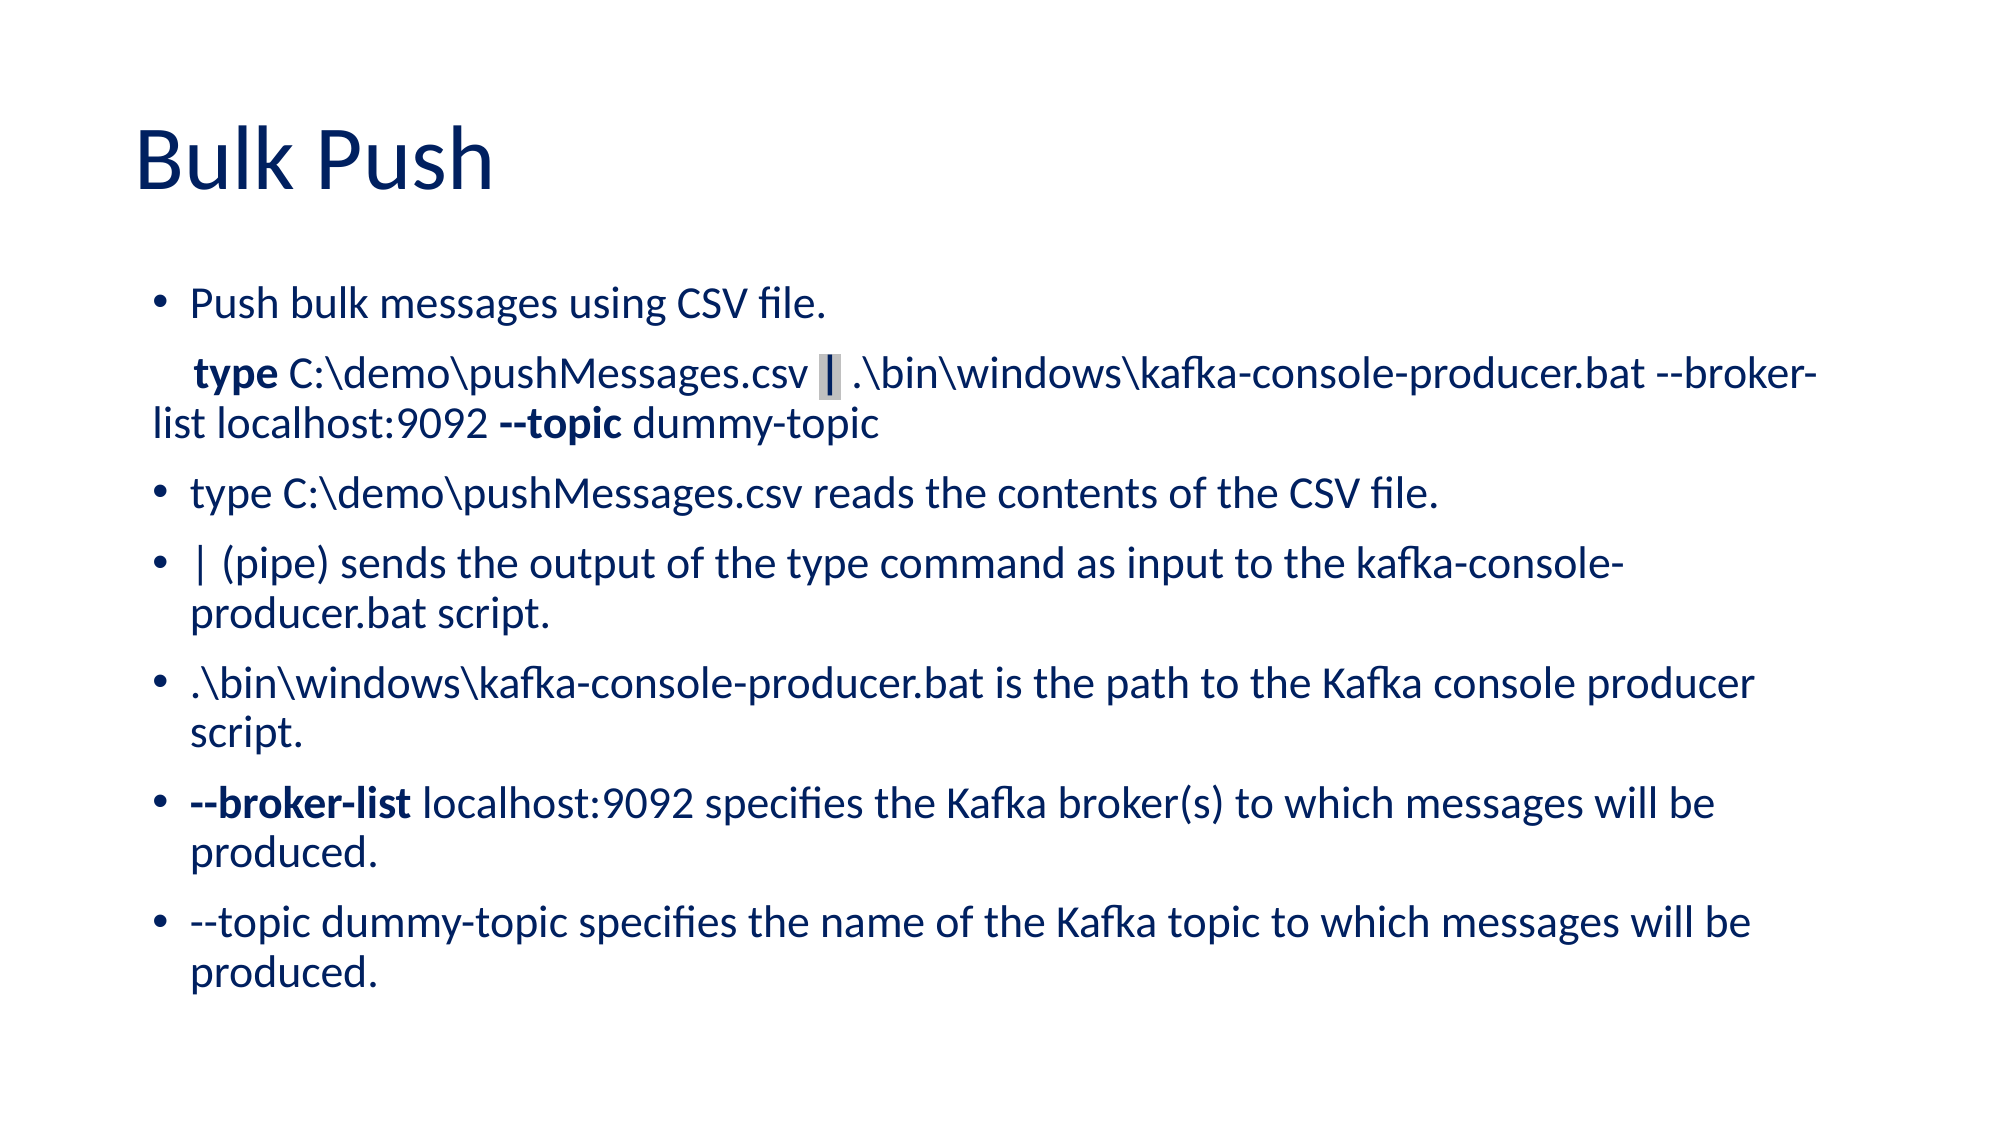

# Bulk Push
Push bulk messages using CSV file.
    type C:\demo\pushMessages.csv | .\bin\windows\kafka-console-producer.bat --broker-list localhost:9092 --topic dummy-topic
type C:\demo\pushMessages.csv reads the contents of the CSV file.
| (pipe) sends the output of the type command as input to the kafka-console-producer.bat script.
.\bin\windows\kafka-console-producer.bat is the path to the Kafka console producer script.
--broker-list localhost:9092 specifies the Kafka broker(s) to which messages will be produced.
--topic dummy-topic specifies the name of the Kafka topic to which messages will be produced.